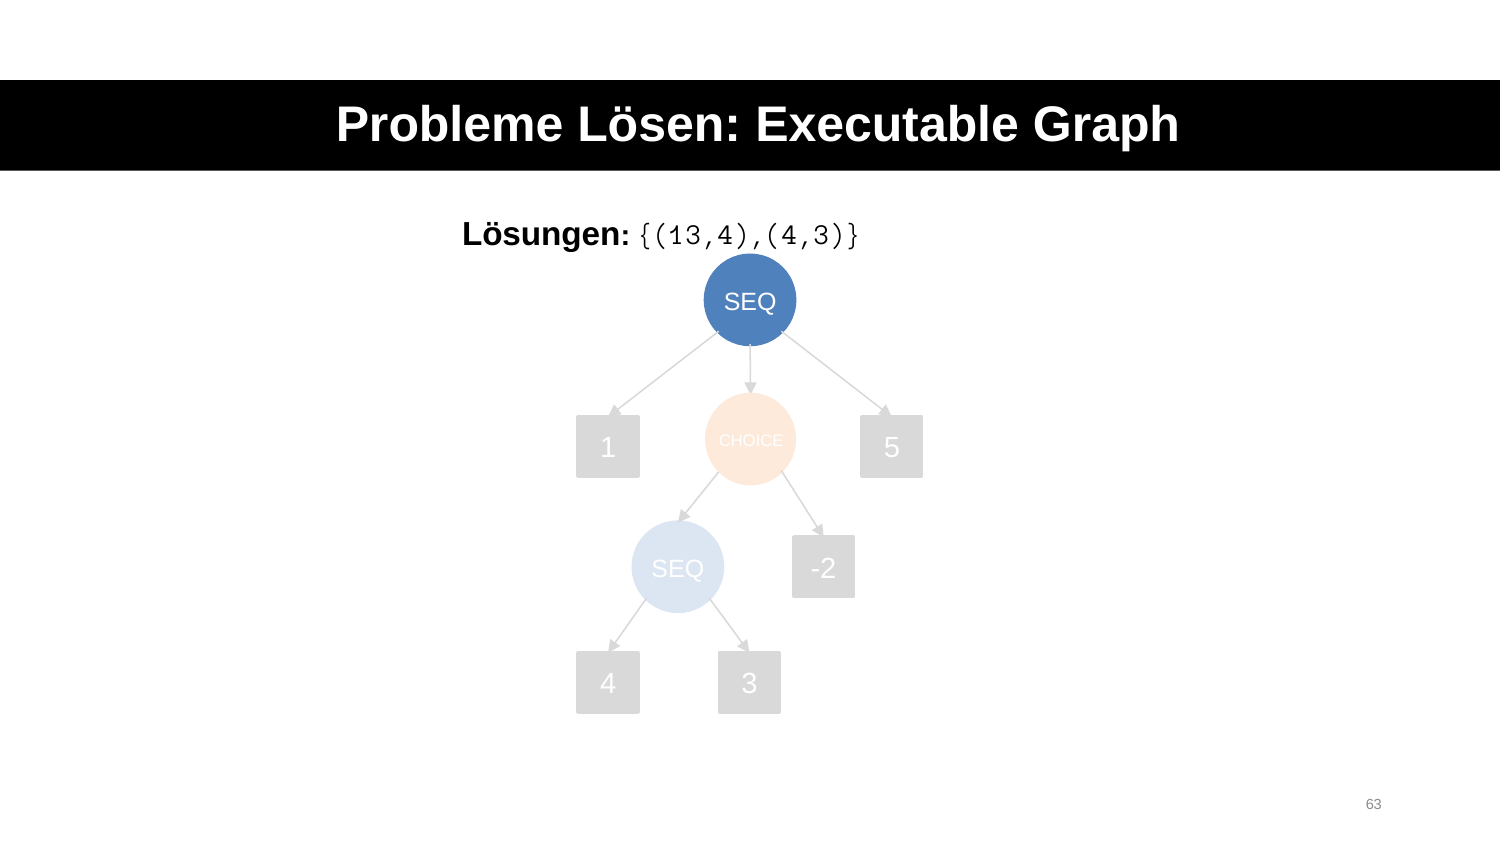

Probleme Lösen: Executable Graph

Lösungen:
{(13,4),(4,3)}

SEQ

1
5
CHOICE
CHOICE

-2
SEQ
4
3
63